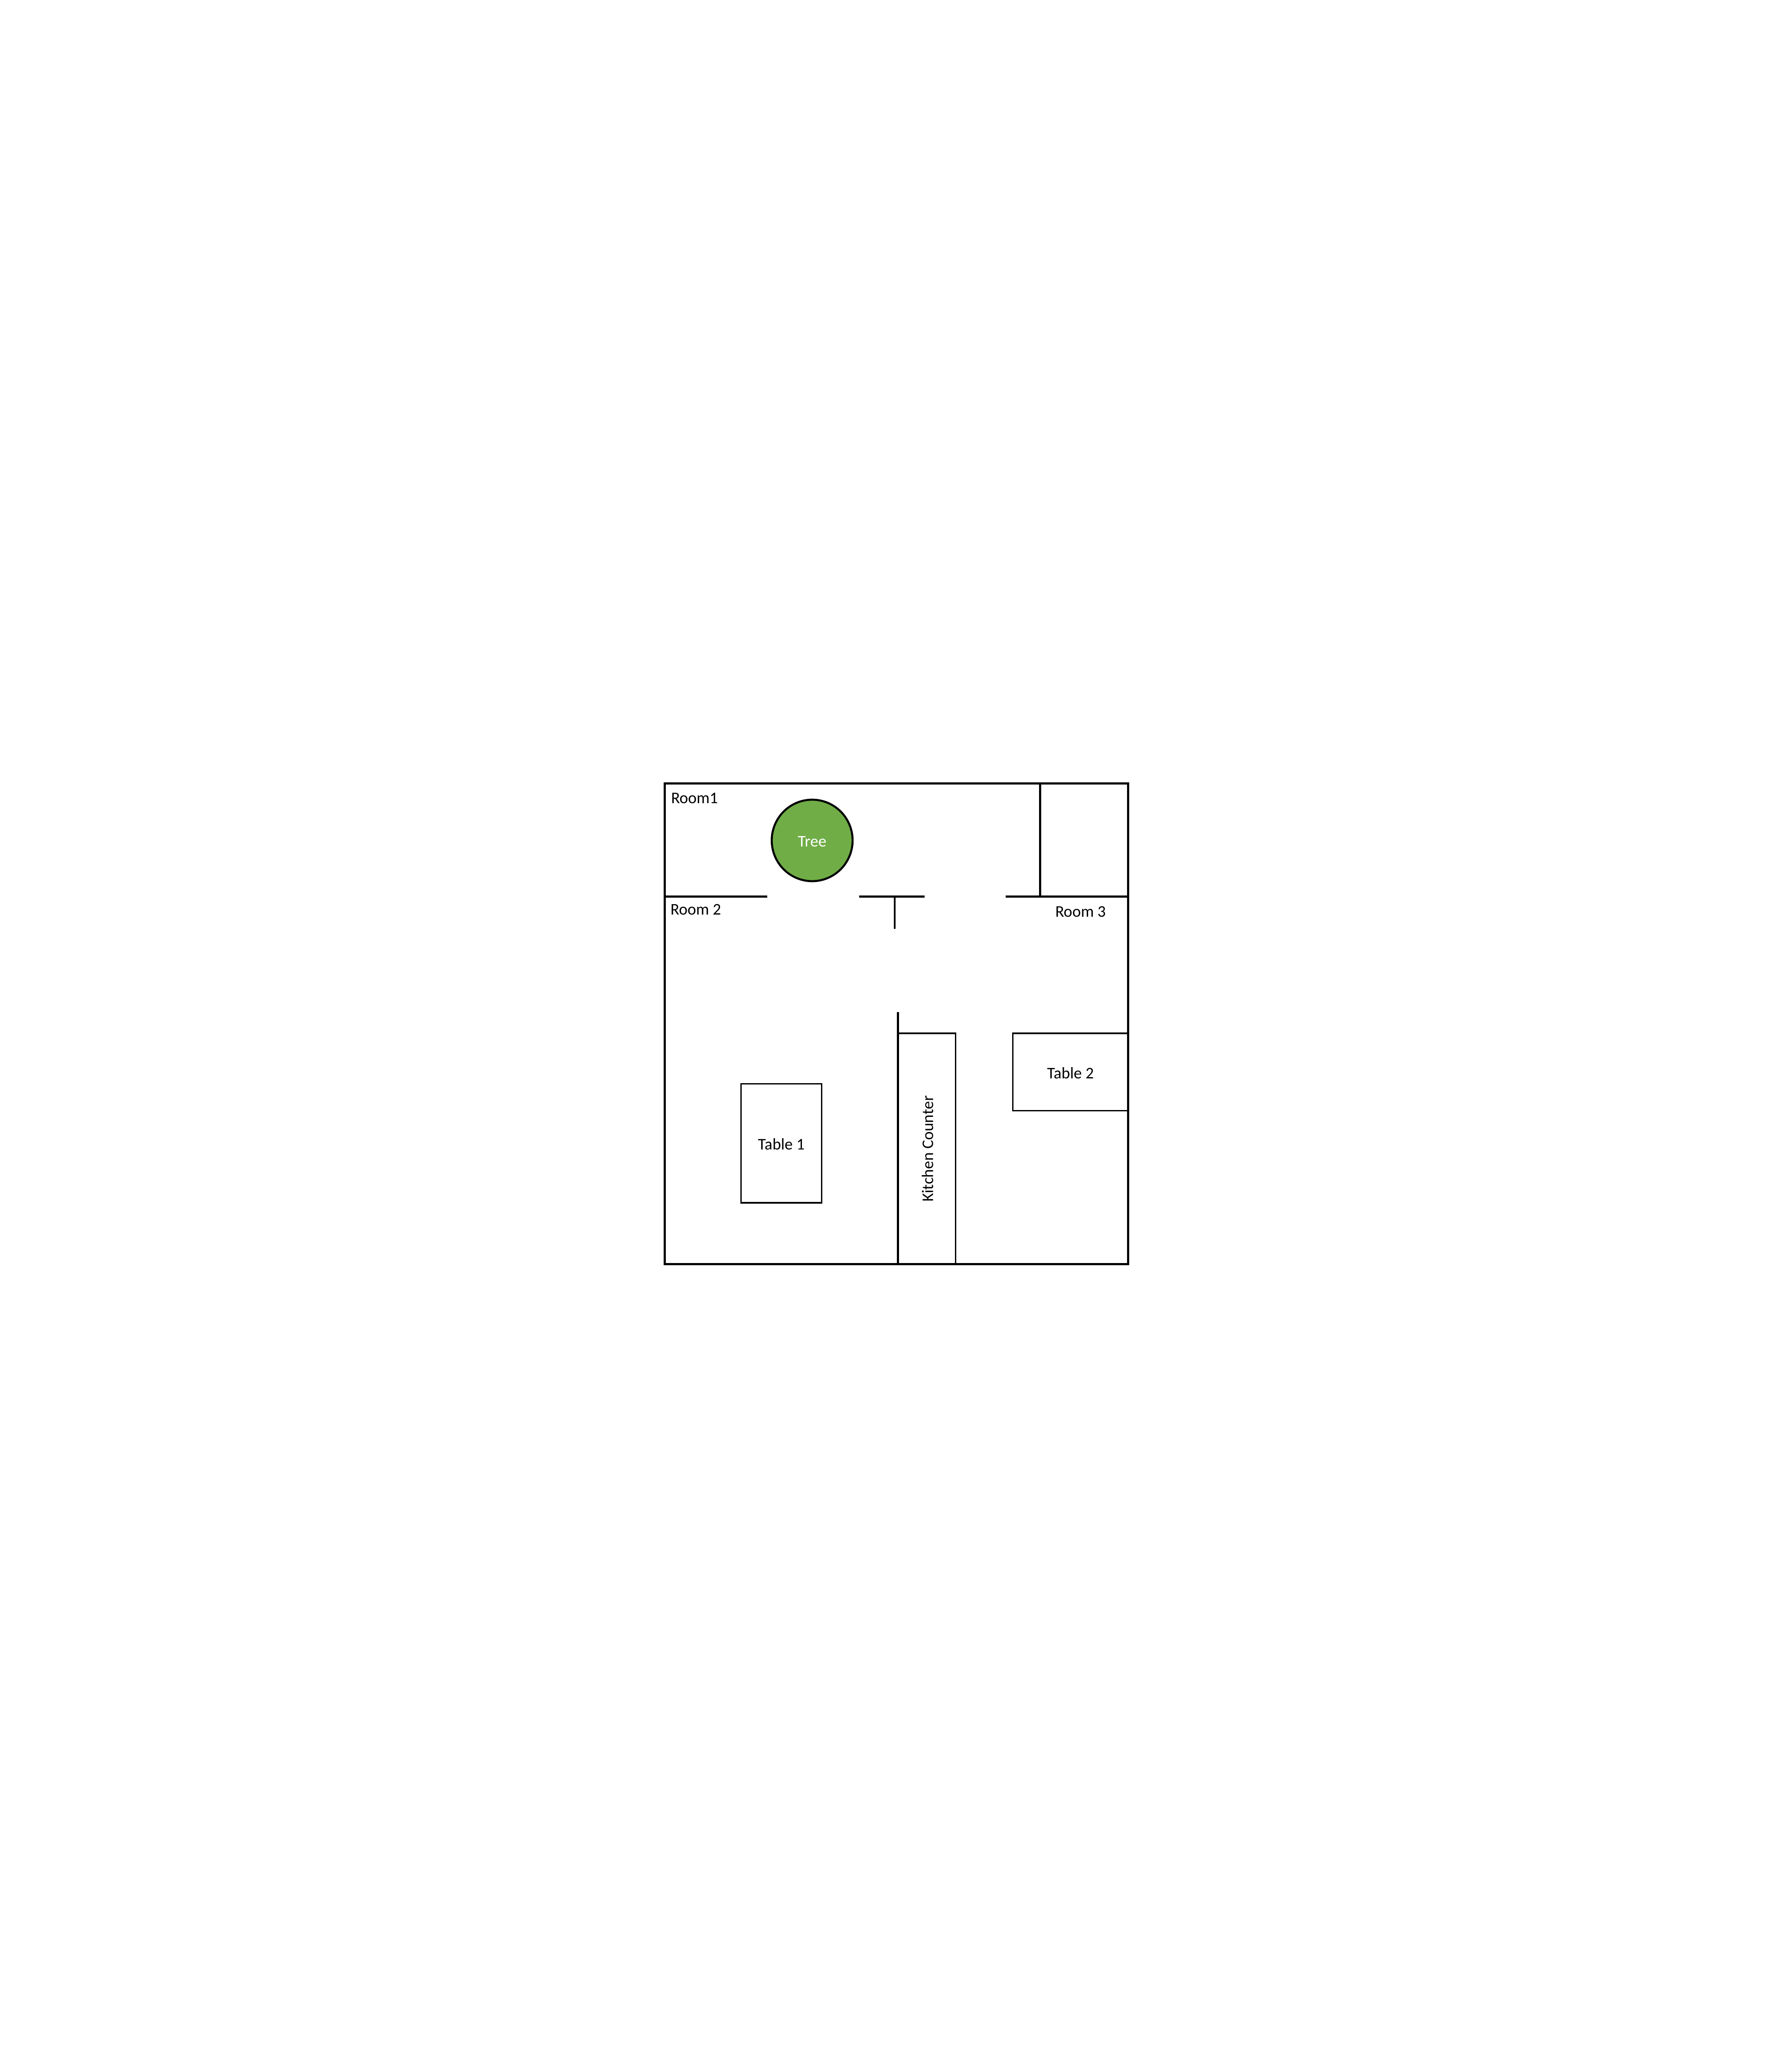

Room1
Tree
Room 2
Room 3
Table 2
Table 1
Kitchen Counter